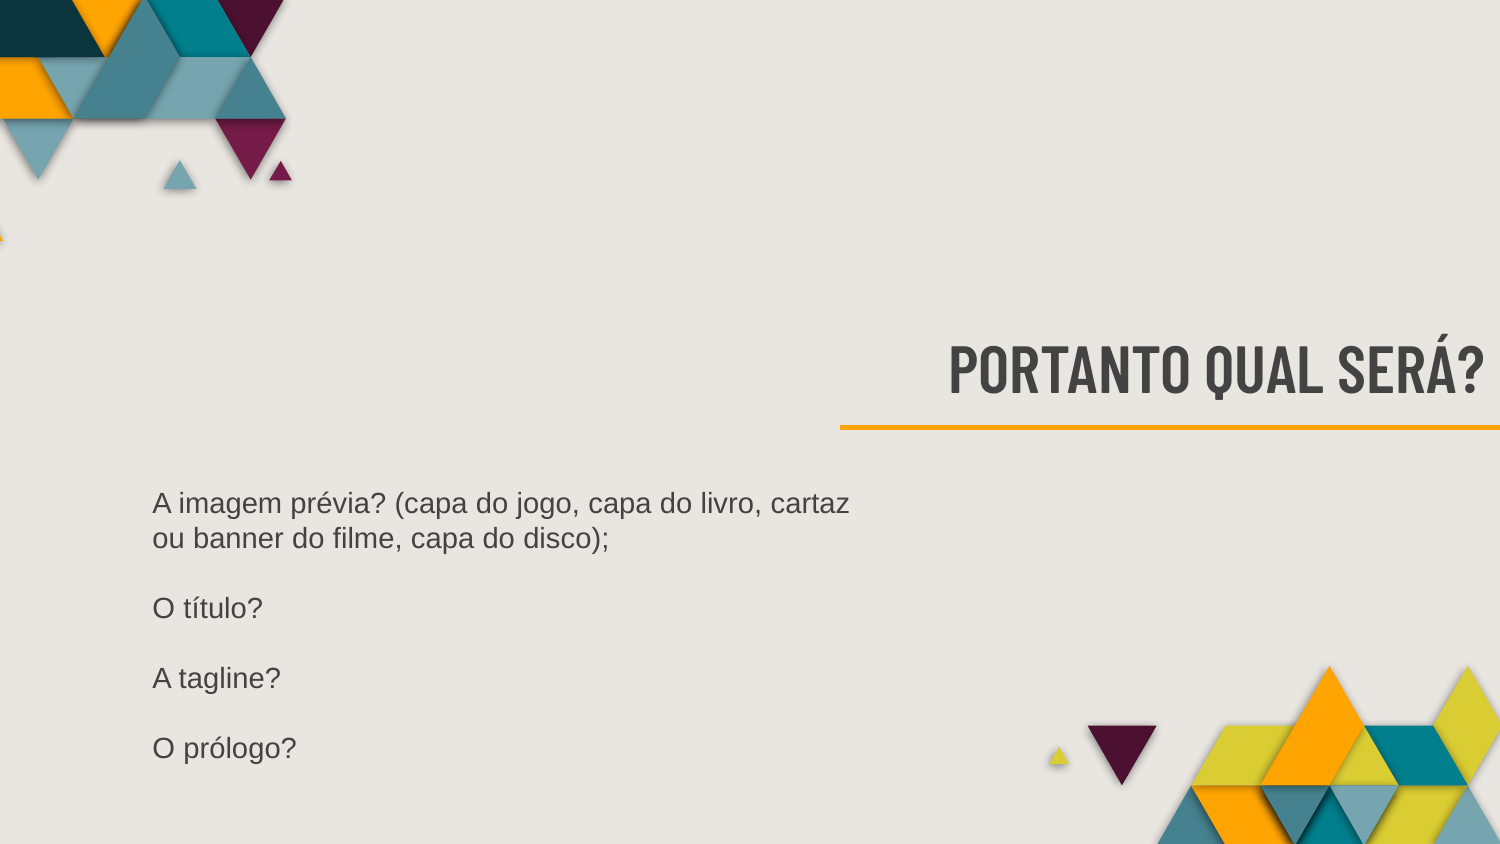

# PORTANTO QUAL SERÁ?
A imagem prévia? (capa do jogo, capa do livro, cartaz ou banner do filme, capa do disco);

O título?

A tagline?

O prólogo?